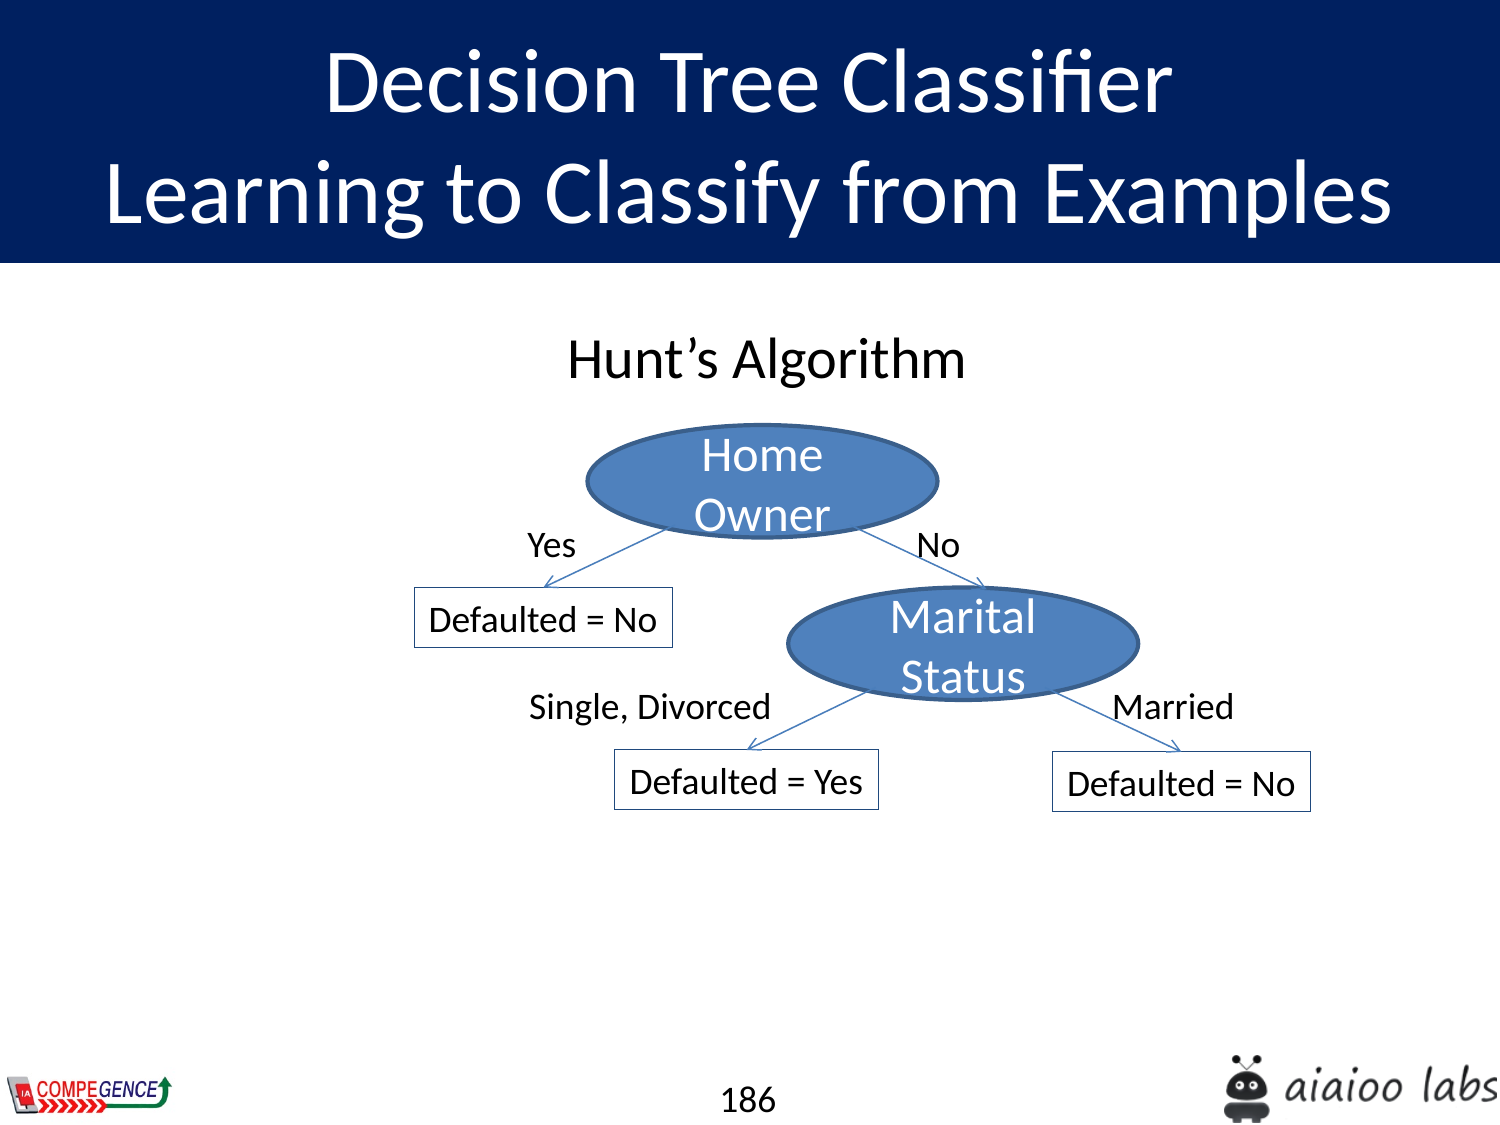

Decision Tree Classifier
Learning to Classify from Examples
Hunt’s Algorithm
Home Owner
Yes
No
Defaulted = No
Marital Status
No
Single, Divorced
Married
Defaulted = Yes
Defaulted = No